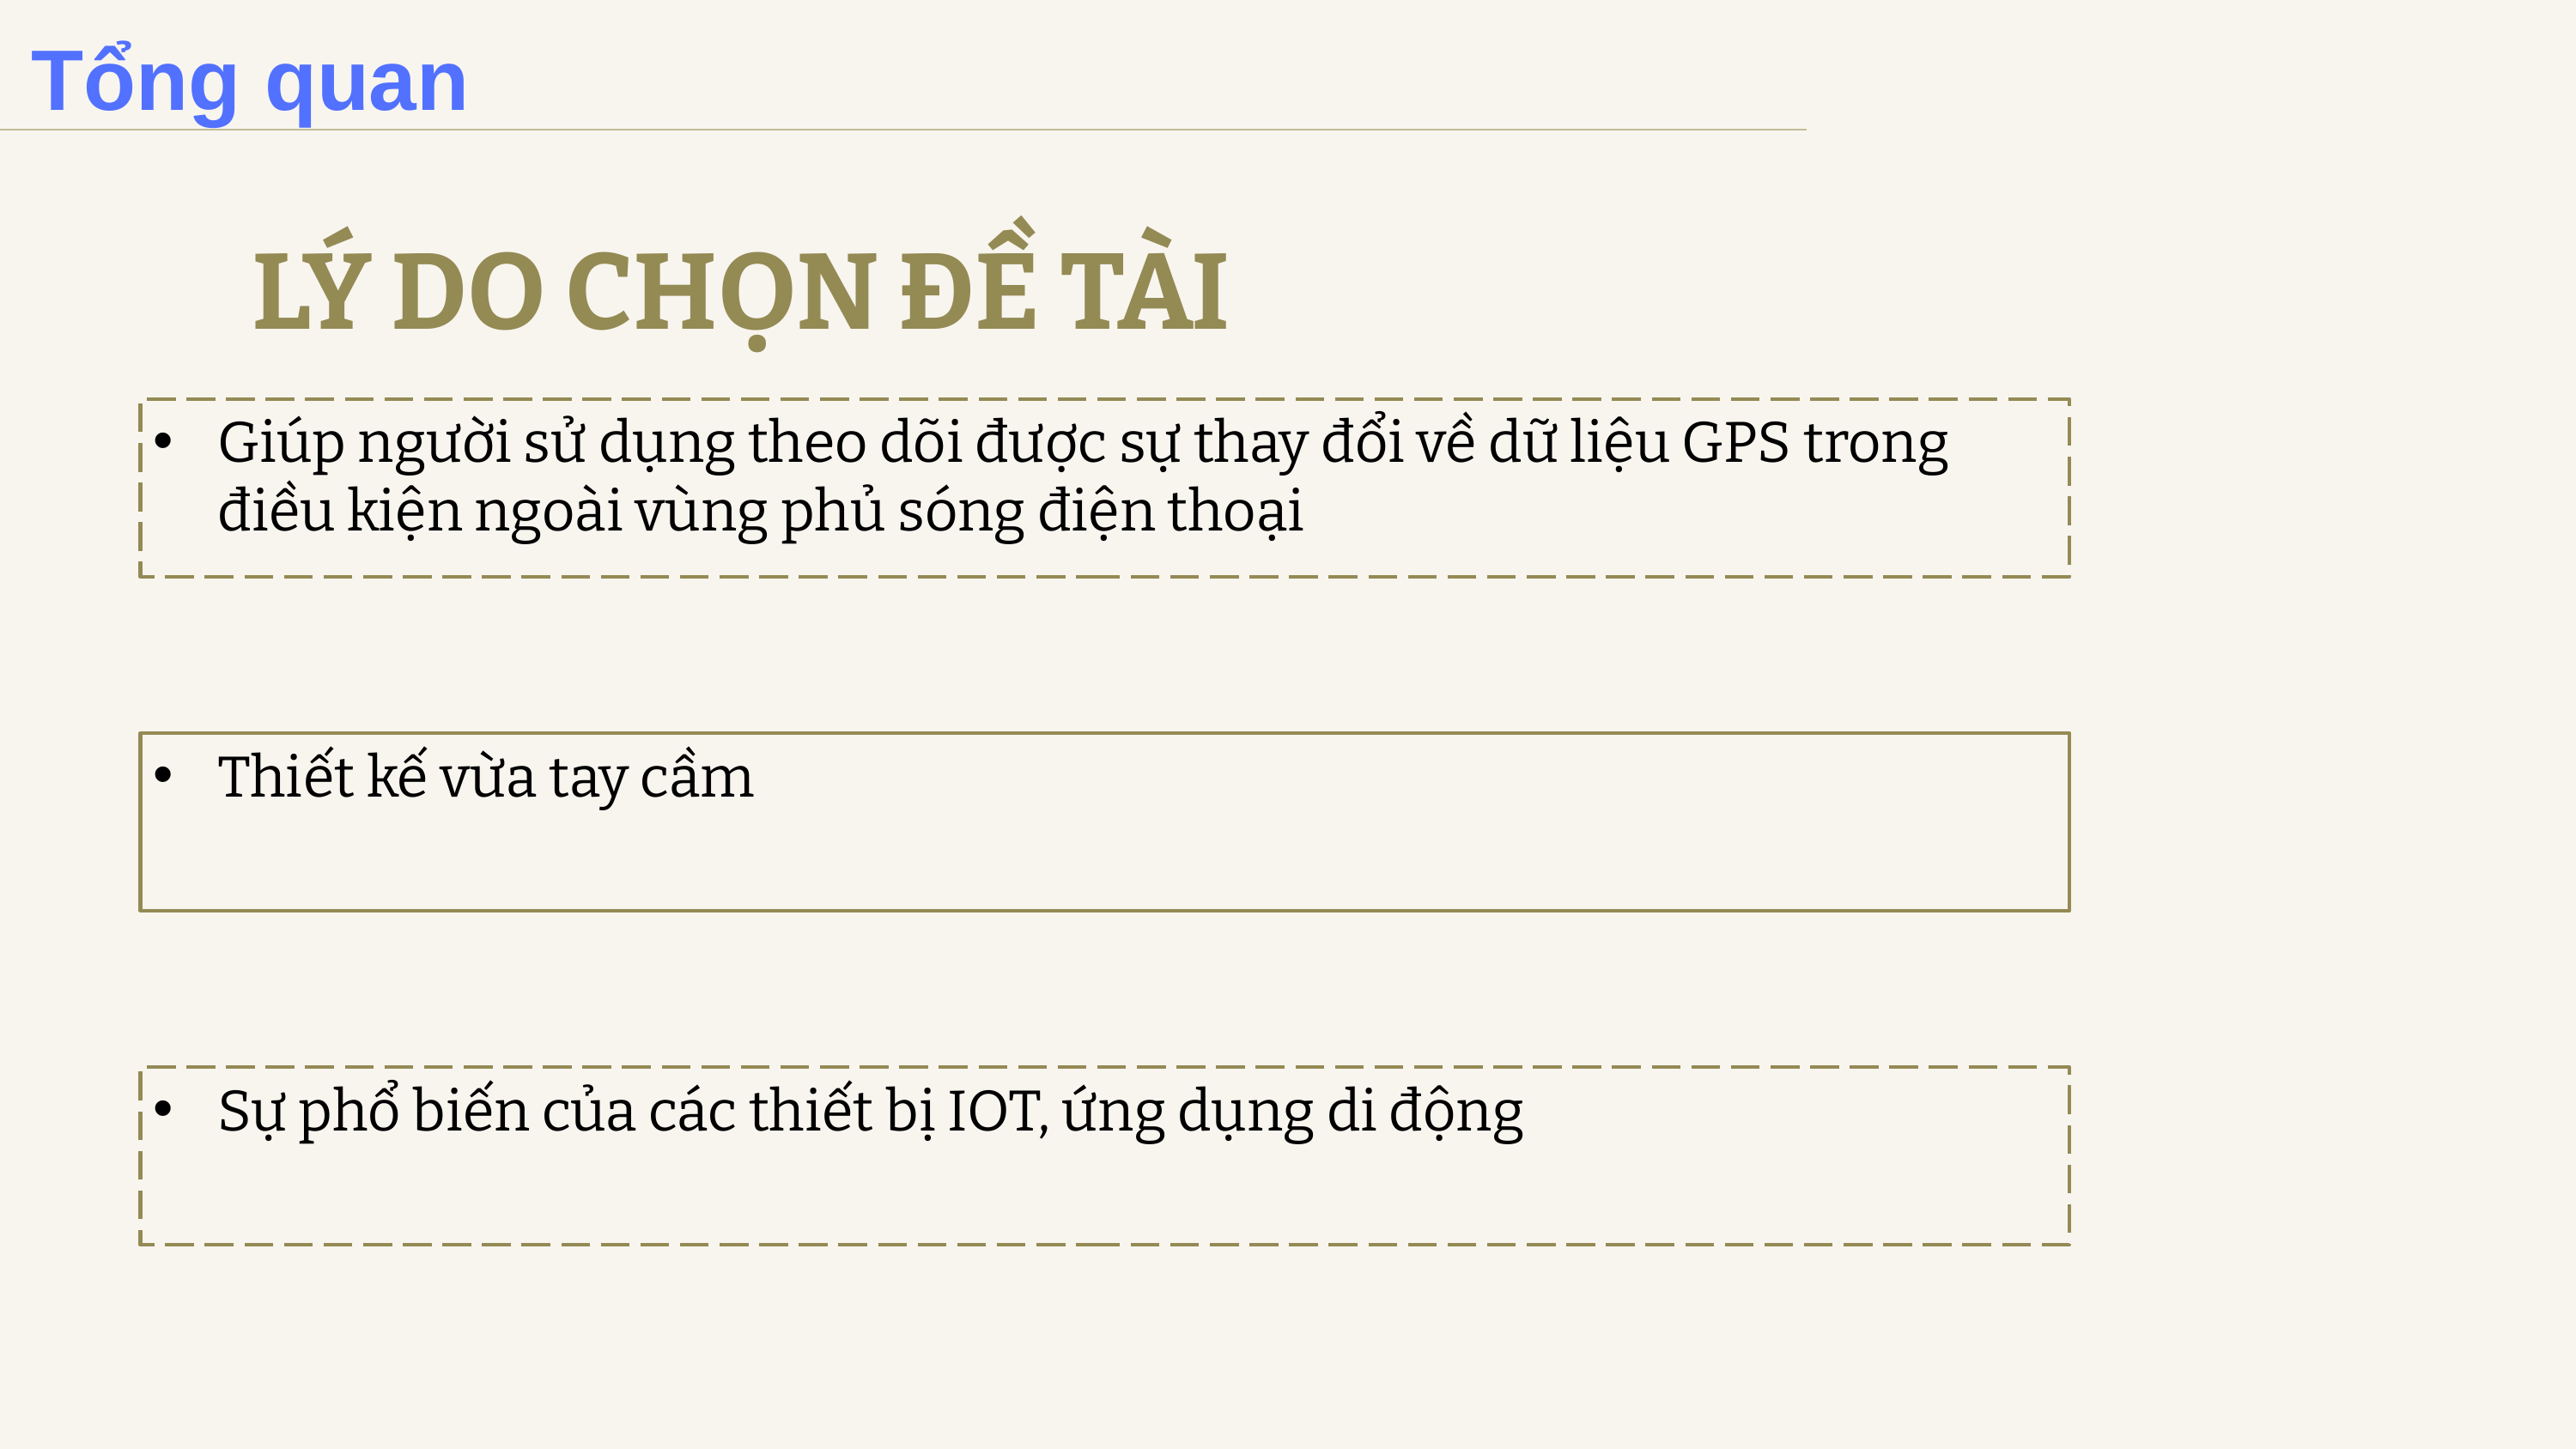

Tổng quan
LÝ DO CHỌN ĐỀ TÀI
Giúp người sử dụng theo dõi được sự thay đổi về dữ liệu GPS trong điều kiện ngoài vùng phủ sóng điện thoại

Thiết kế vừa tay cầm

Nguyễn Duy Trọng Nhân - 20520669
Mai Phước Sang - 20520735
Sự phổ biến của các thiết bị IOT, ứng dụng di động